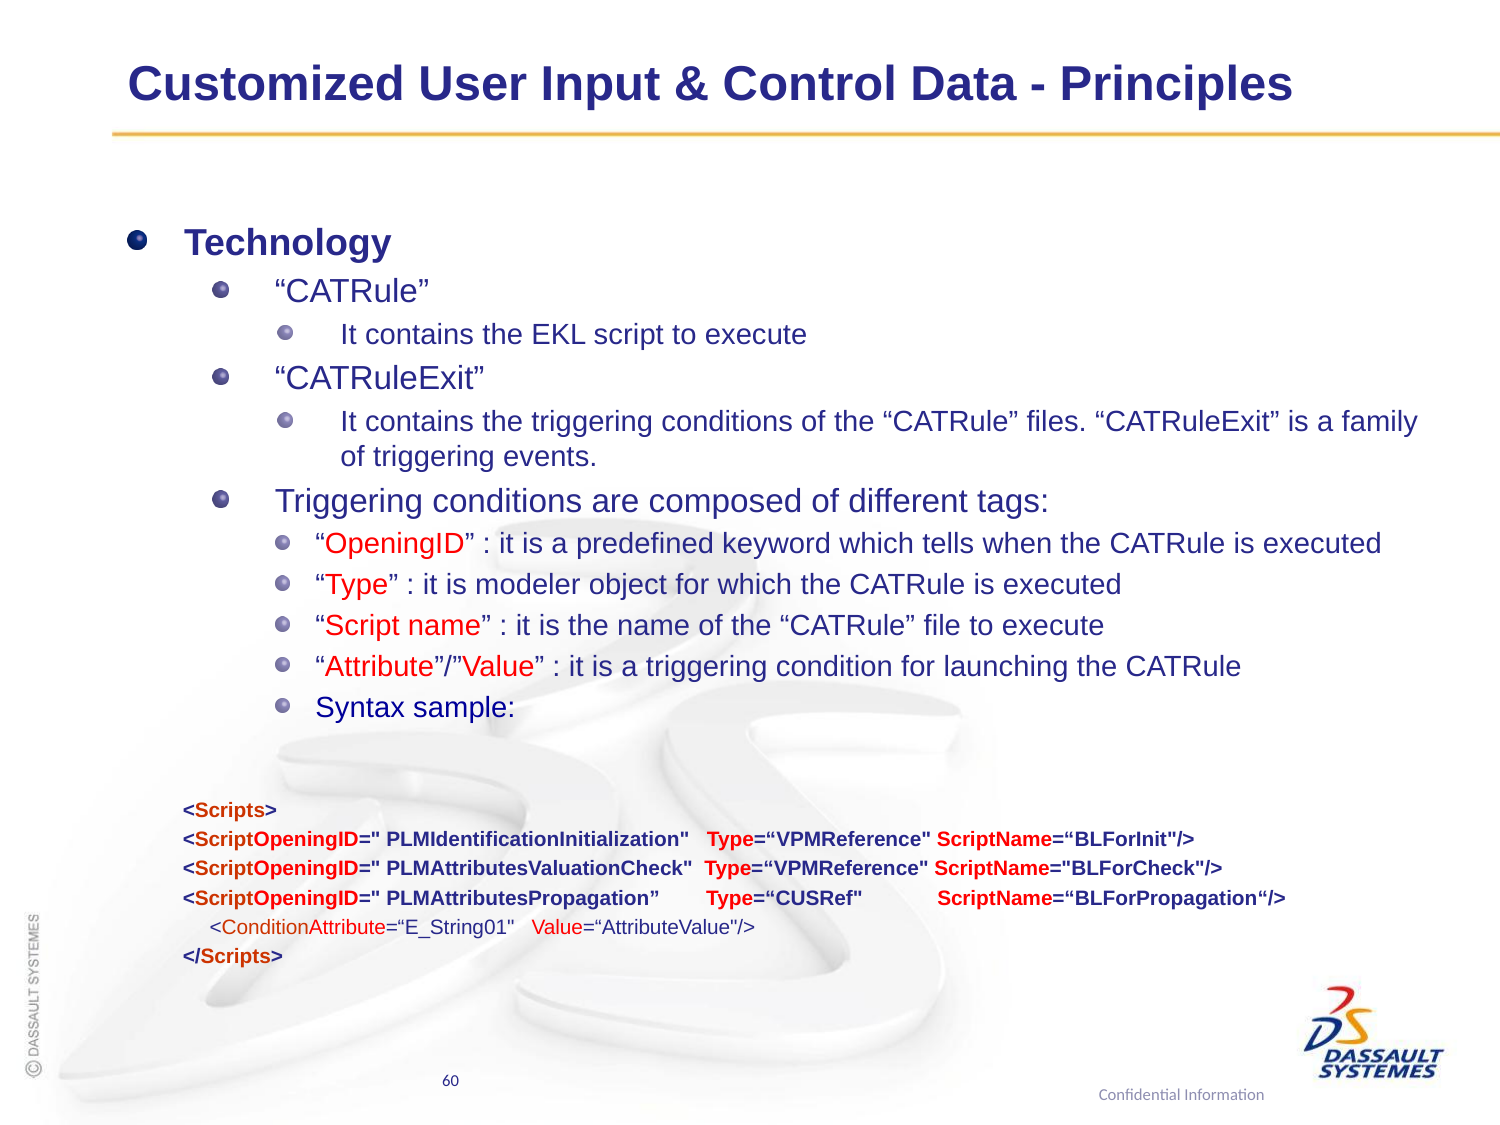

# Customized User Input & Control Data - Principles
Technology
“CATRule”
It contains the EKL script to execute
“CATRuleExit”
It contains the triggering conditions of the “CATRule” files. “CATRuleExit” is a family of triggering events.
Triggering conditions are composed of different tags:
“OpeningID” : it is a predefined keyword which tells when the CATRule is executed
“Type” : it is modeler object for which the CATRule is executed
“Script name” : it is the name of the “CATRule” file to execute
“Attribute”/”Value” : it is a triggering condition for launching the CATRule
Syntax sample:

<Scripts>
<ScriptOpeningID=" PLMIdentificationInitialization"   Type=“VPMReference" ScriptName=“BLForInit"/>
<ScriptOpeningID=" PLMAttributesValuationCheck"  Type=“VPMReference" ScriptName="BLForCheck"/>
<ScriptOpeningID=" PLMAttributesPropagation”        Type=“CUSRef"             ScriptName=“BLForPropagation“/>
<ConditionAttribute=“E_String01"   Value=“AttributeValue"/>
</Scripts>